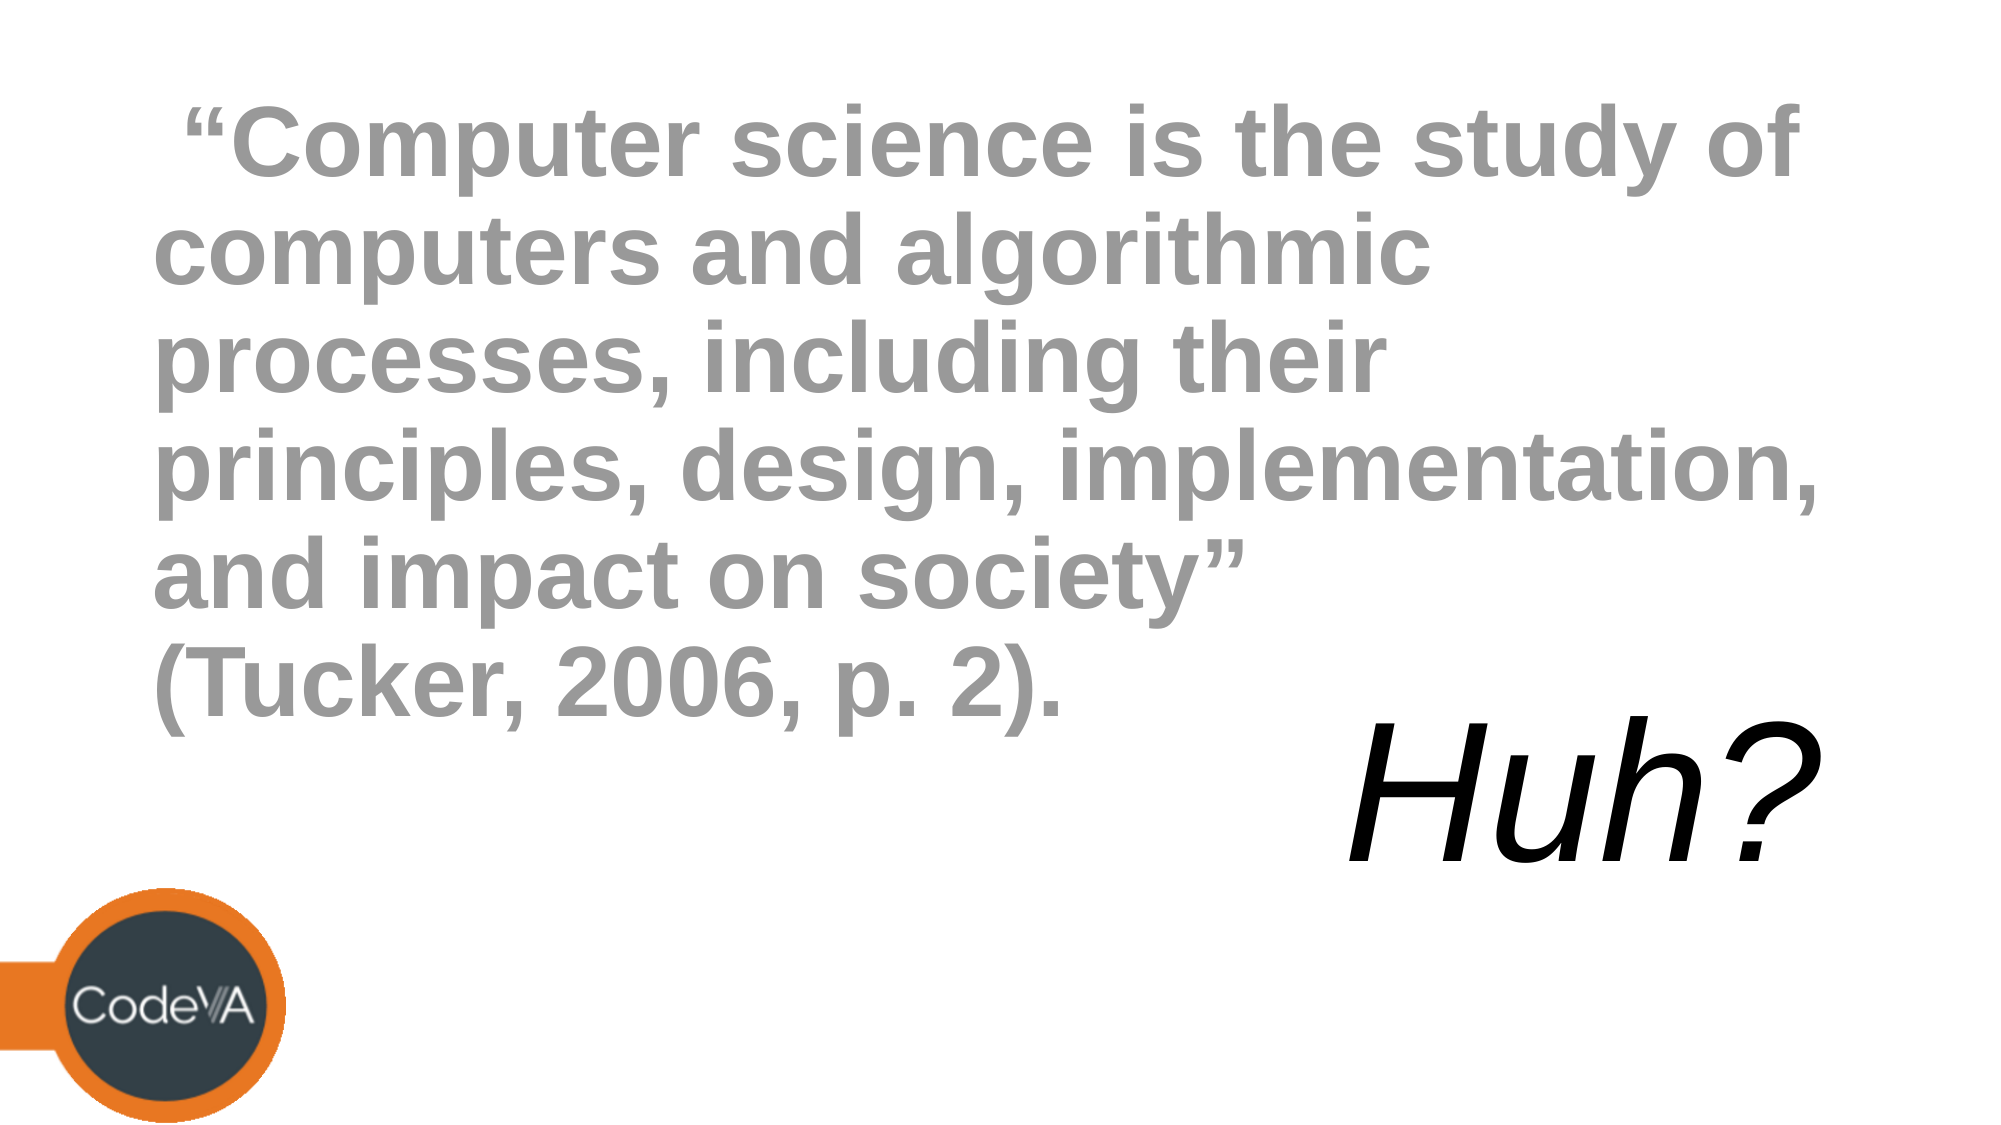

# “Computer science is the study of computers and algorithmic processes, including their principles, design, implementation, and impact on society”
(Tucker, 2006, p. 2).
Huh?